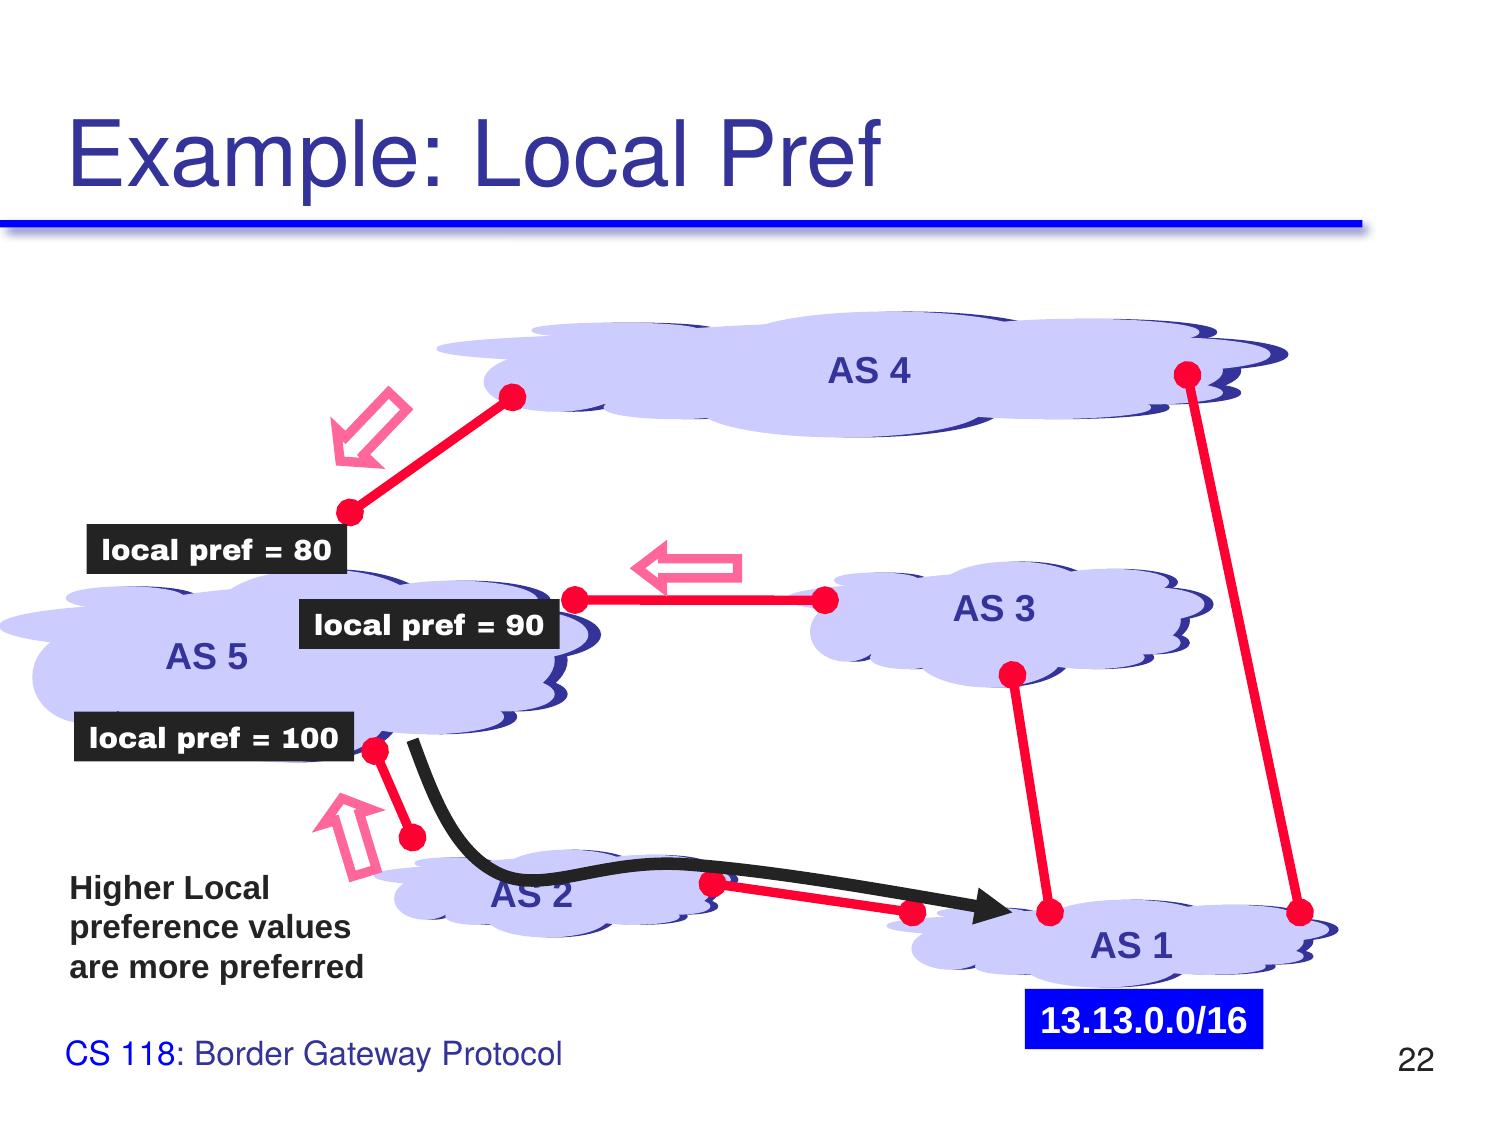

# Example: Local Pref

AS 4

local pref = 80

AS 3
local pref = 90

AS 5

local pref = 100

Higher Local
preference values
are more preferred
AS 2

AS 1
13.13.0.0/16
CS 118: Border Gateway Protocol
22